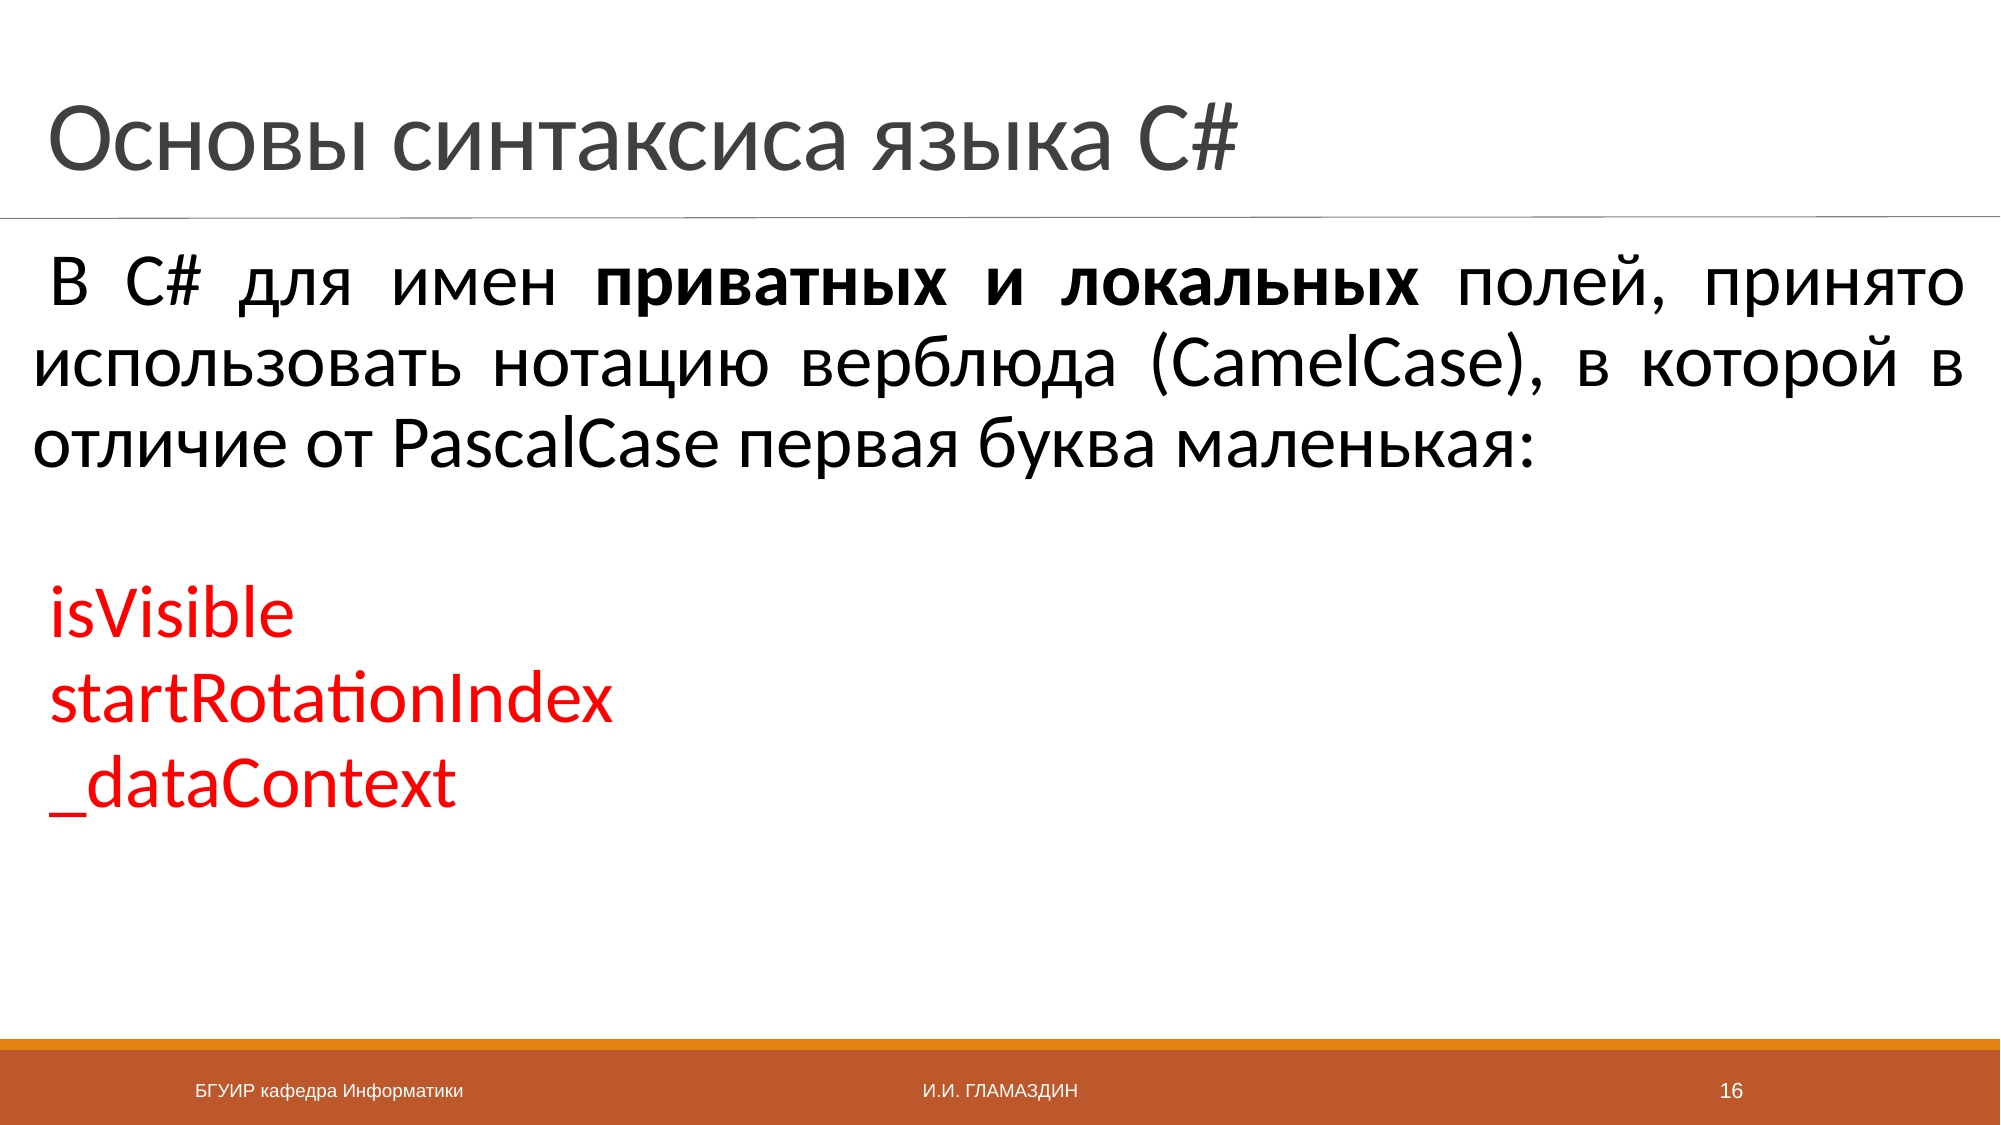

# Основы синтаксиса языка C#
В С# для имен приватных и локальных полей, принято использовать нотацию верблюда (CamelCase), в которой в отличие от PascalCase первая буква маленькая:

isVisible
startRotationIndex
_dataContext

БГУИР кафедра Информатики
И.И. Гламаздин
16